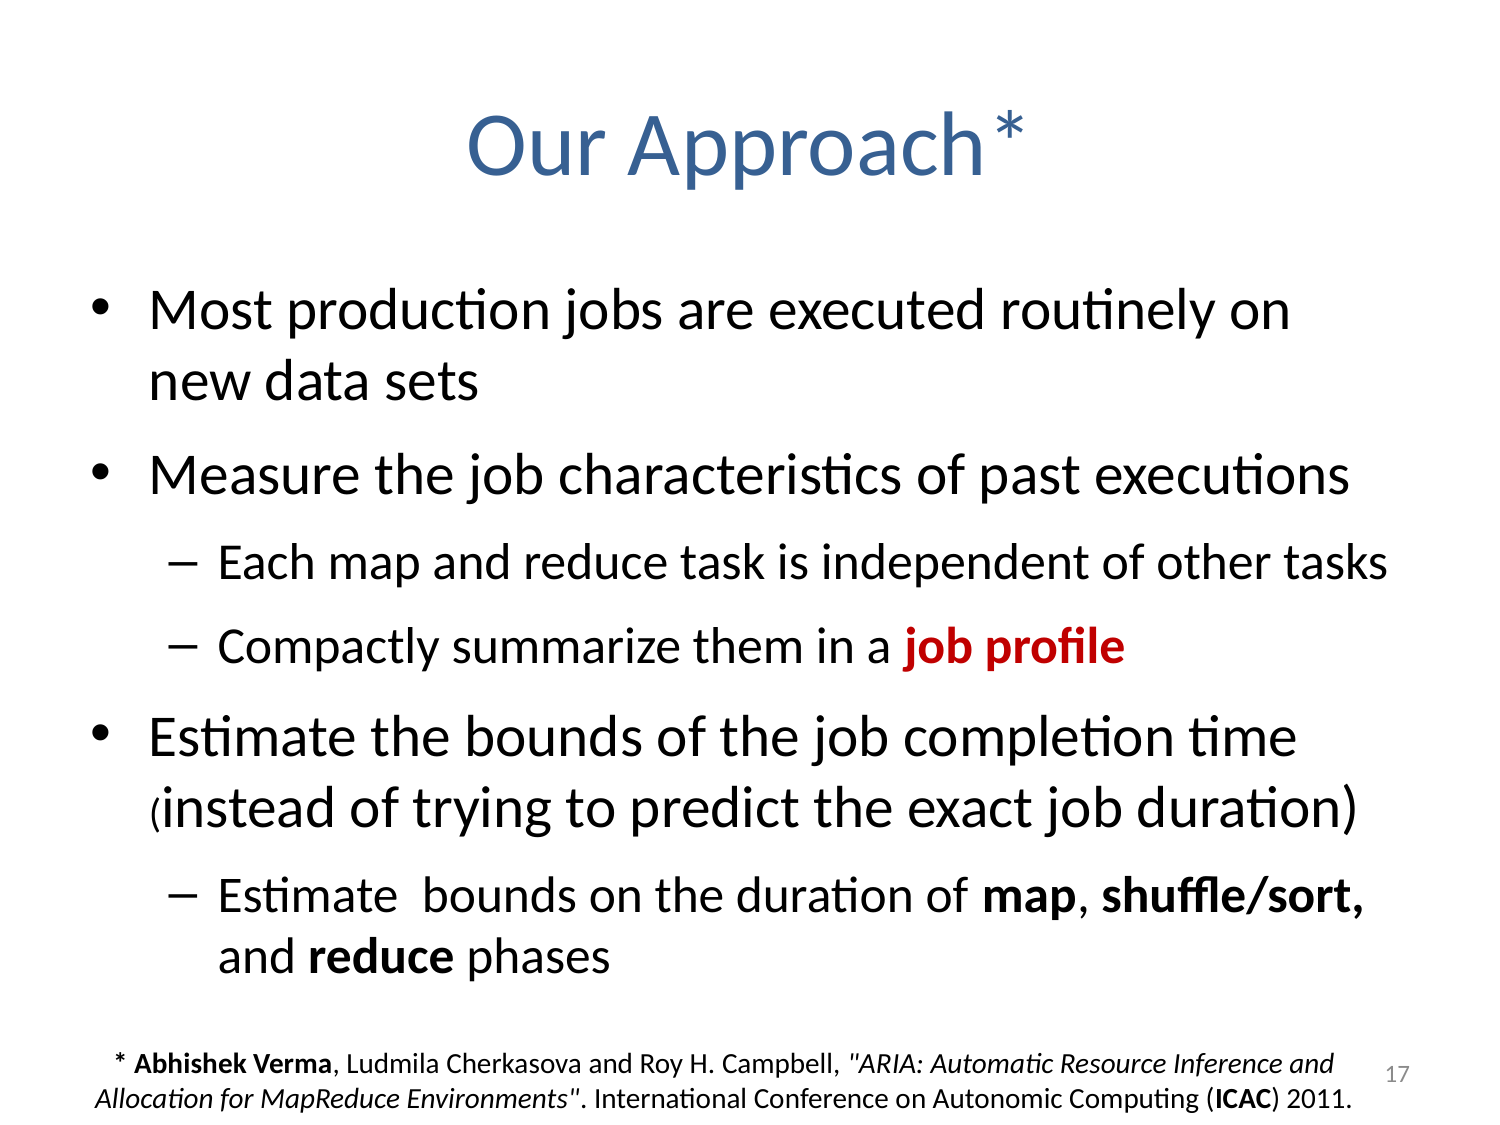

# Our Approach*
Most production jobs are executed routinely on new data sets
Measure the job characteristics of past executions
Each map and reduce task is independent of other tasks
Compactly summarize them in a job profile
Estimate the bounds of the job completion time (instead of trying to predict the exact job duration)
Estimate  bounds on the duration of map, shuffle/sort, and reduce phases
* Abhishek Verma, Ludmila Cherkasova and Roy H. Campbell, "ARIA: Automatic Resource Inference and Allocation for MapReduce Environments". International Conference on Autonomic Computing (ICAC) 2011.
17